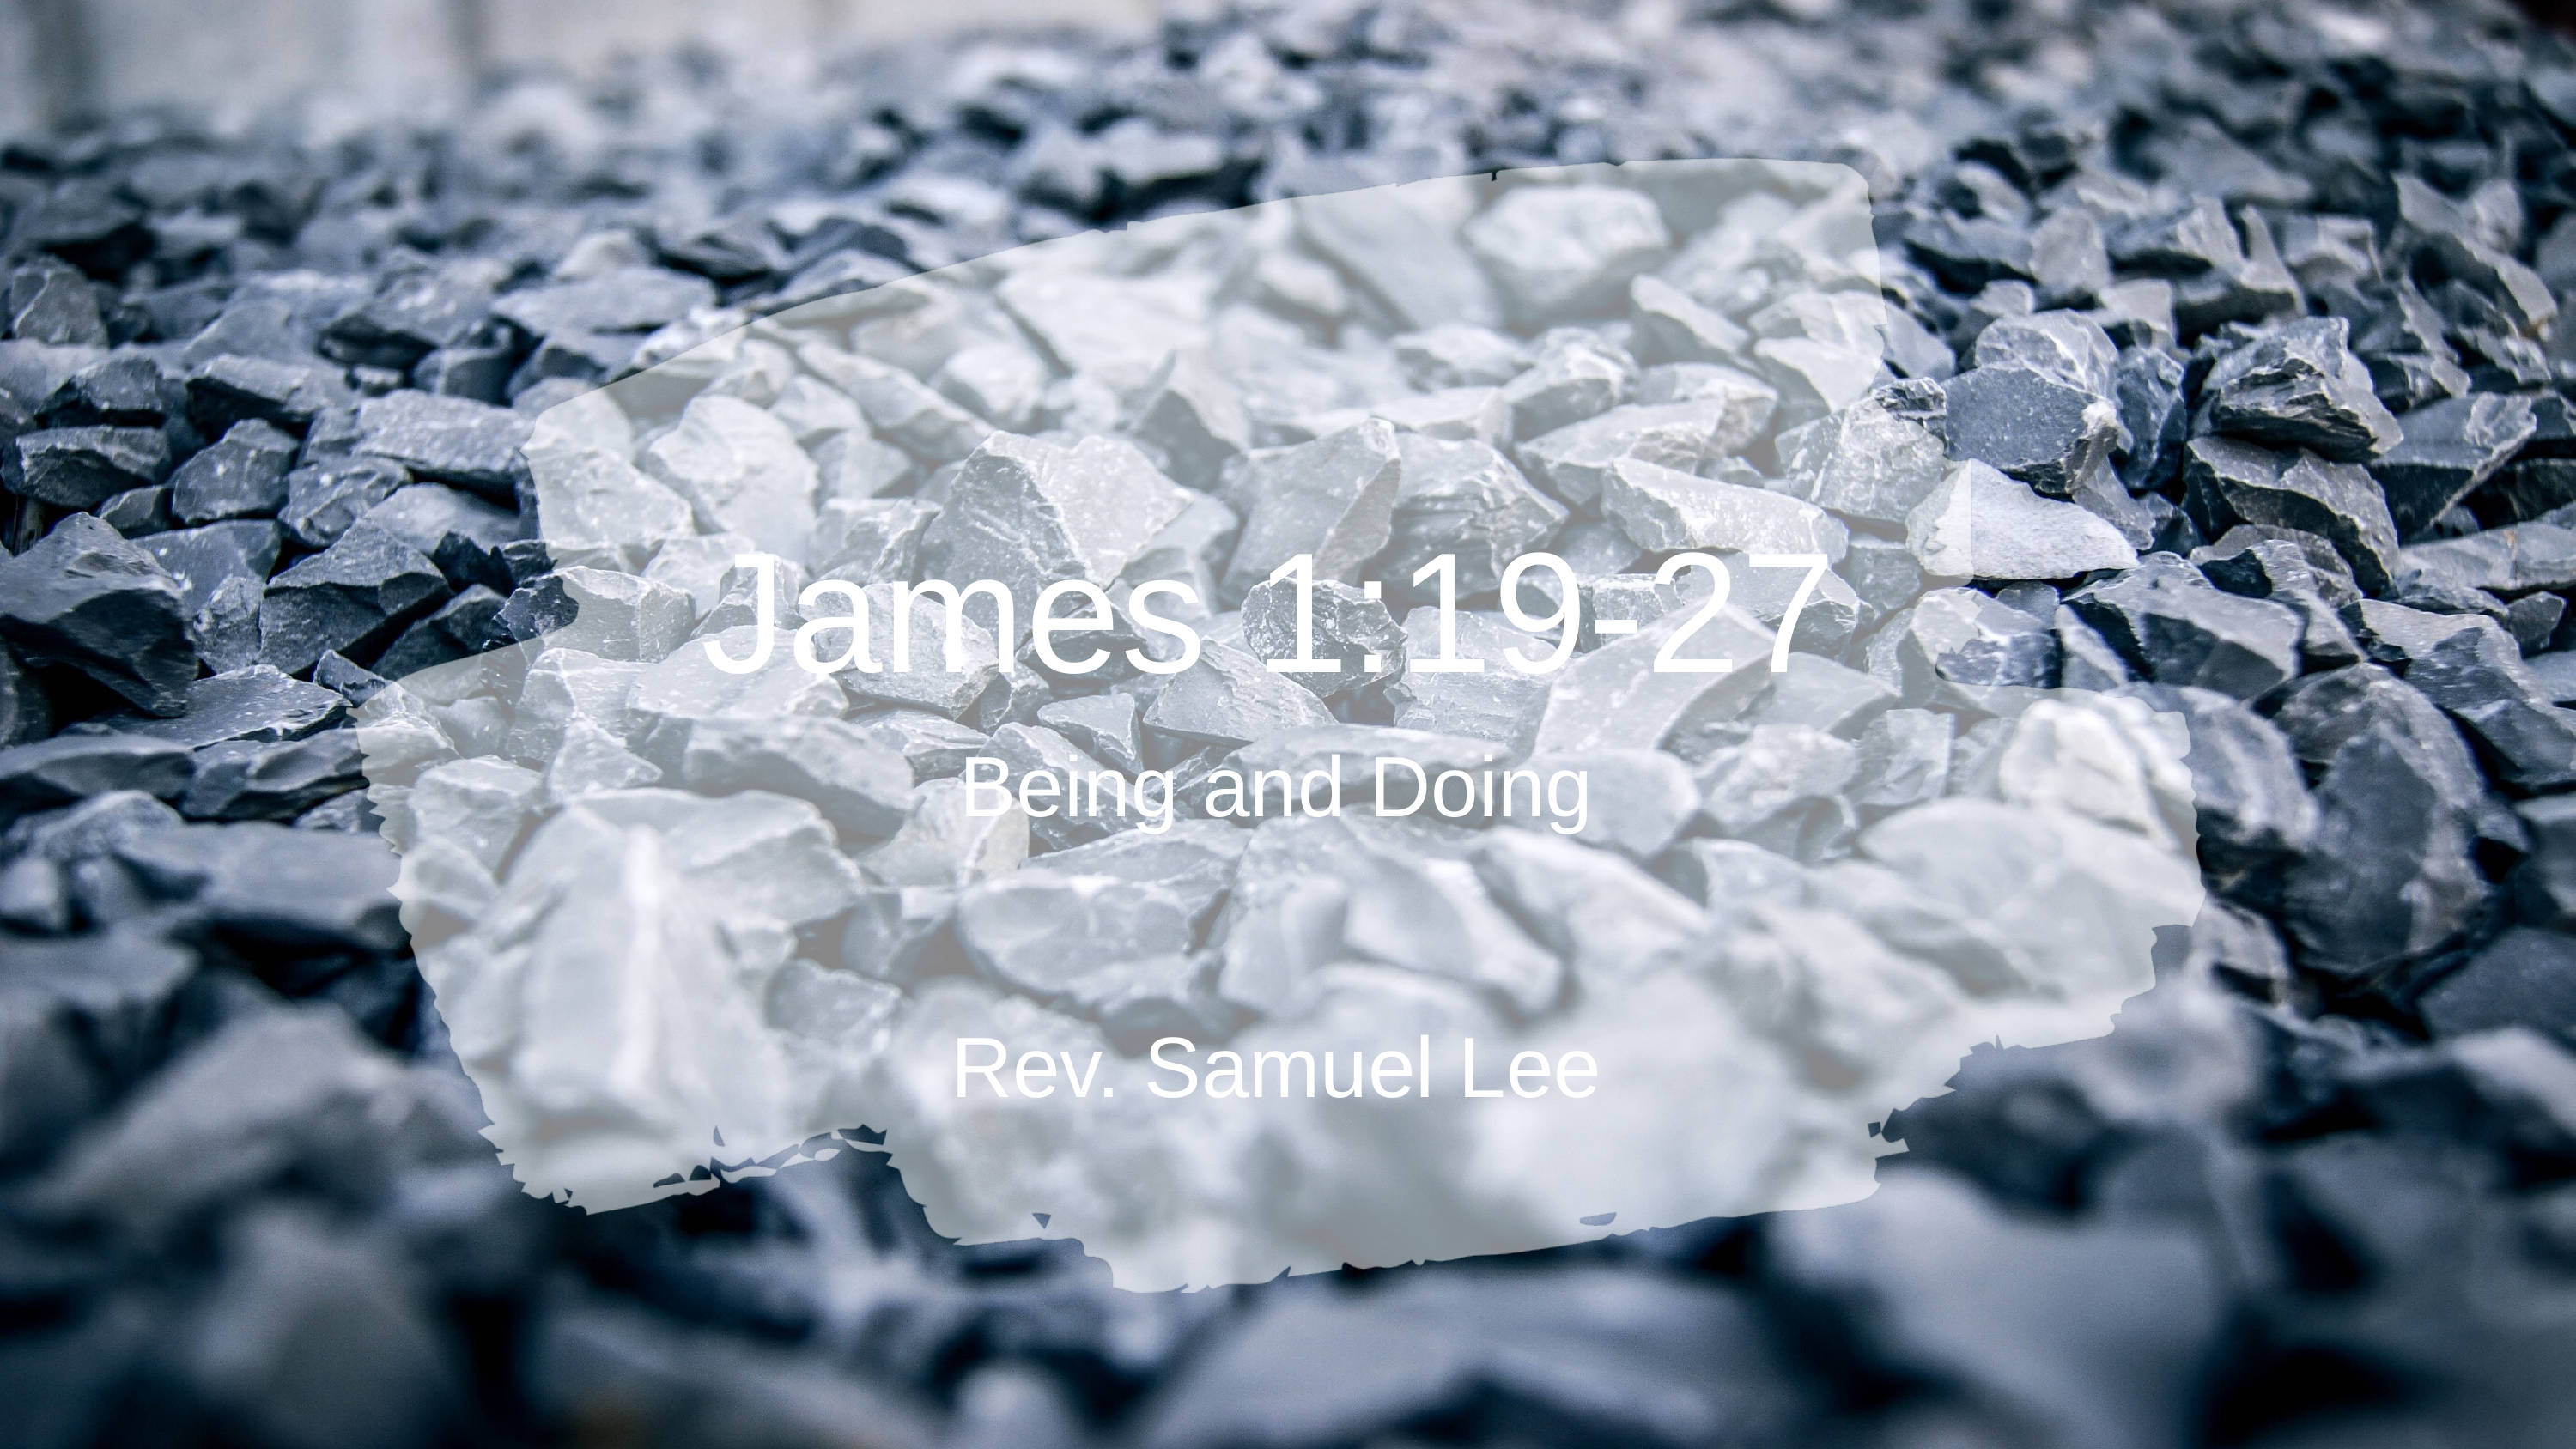

# James 1:19-27
Being and Doing
Rev. Samuel Lee